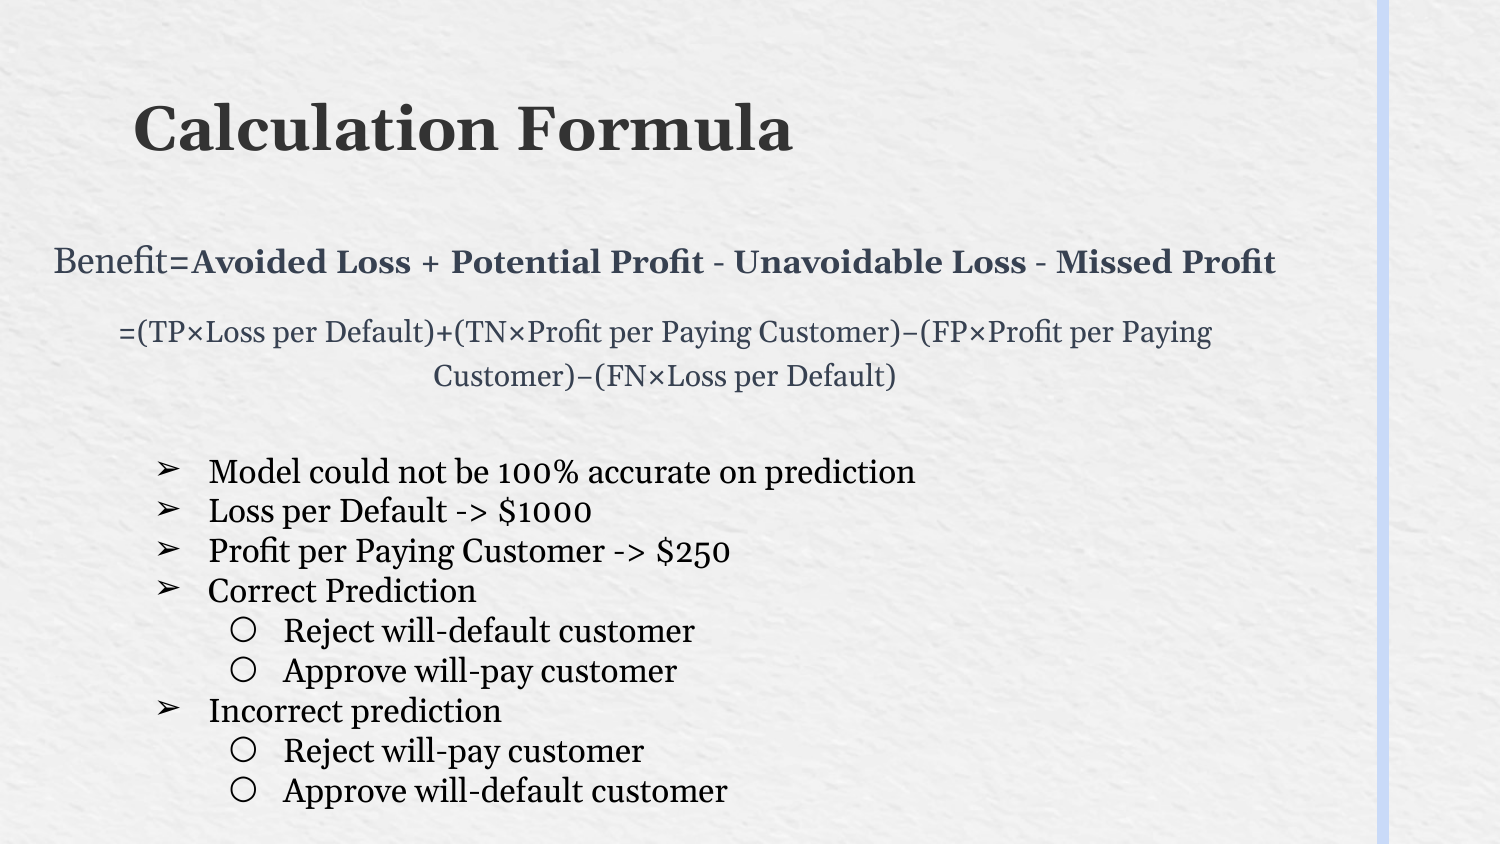

# Calculation Formula
Benefit=Avoided Loss + Potential Profit - Unavoidable Loss - Missed Profit
=(TP×Loss per Default)+(TN×Profit per Paying Customer)−(FP×Profit per Paying Customer)−(FN×Loss per Default)

Model could not be 100% accurate on prediction
Loss per Default -> $1000
Profit per Paying Customer -> $250
Correct Prediction
Reject will-default customer
Approve will-pay customer
Incorrect prediction
Reject will-pay customer
Approve will-default customer